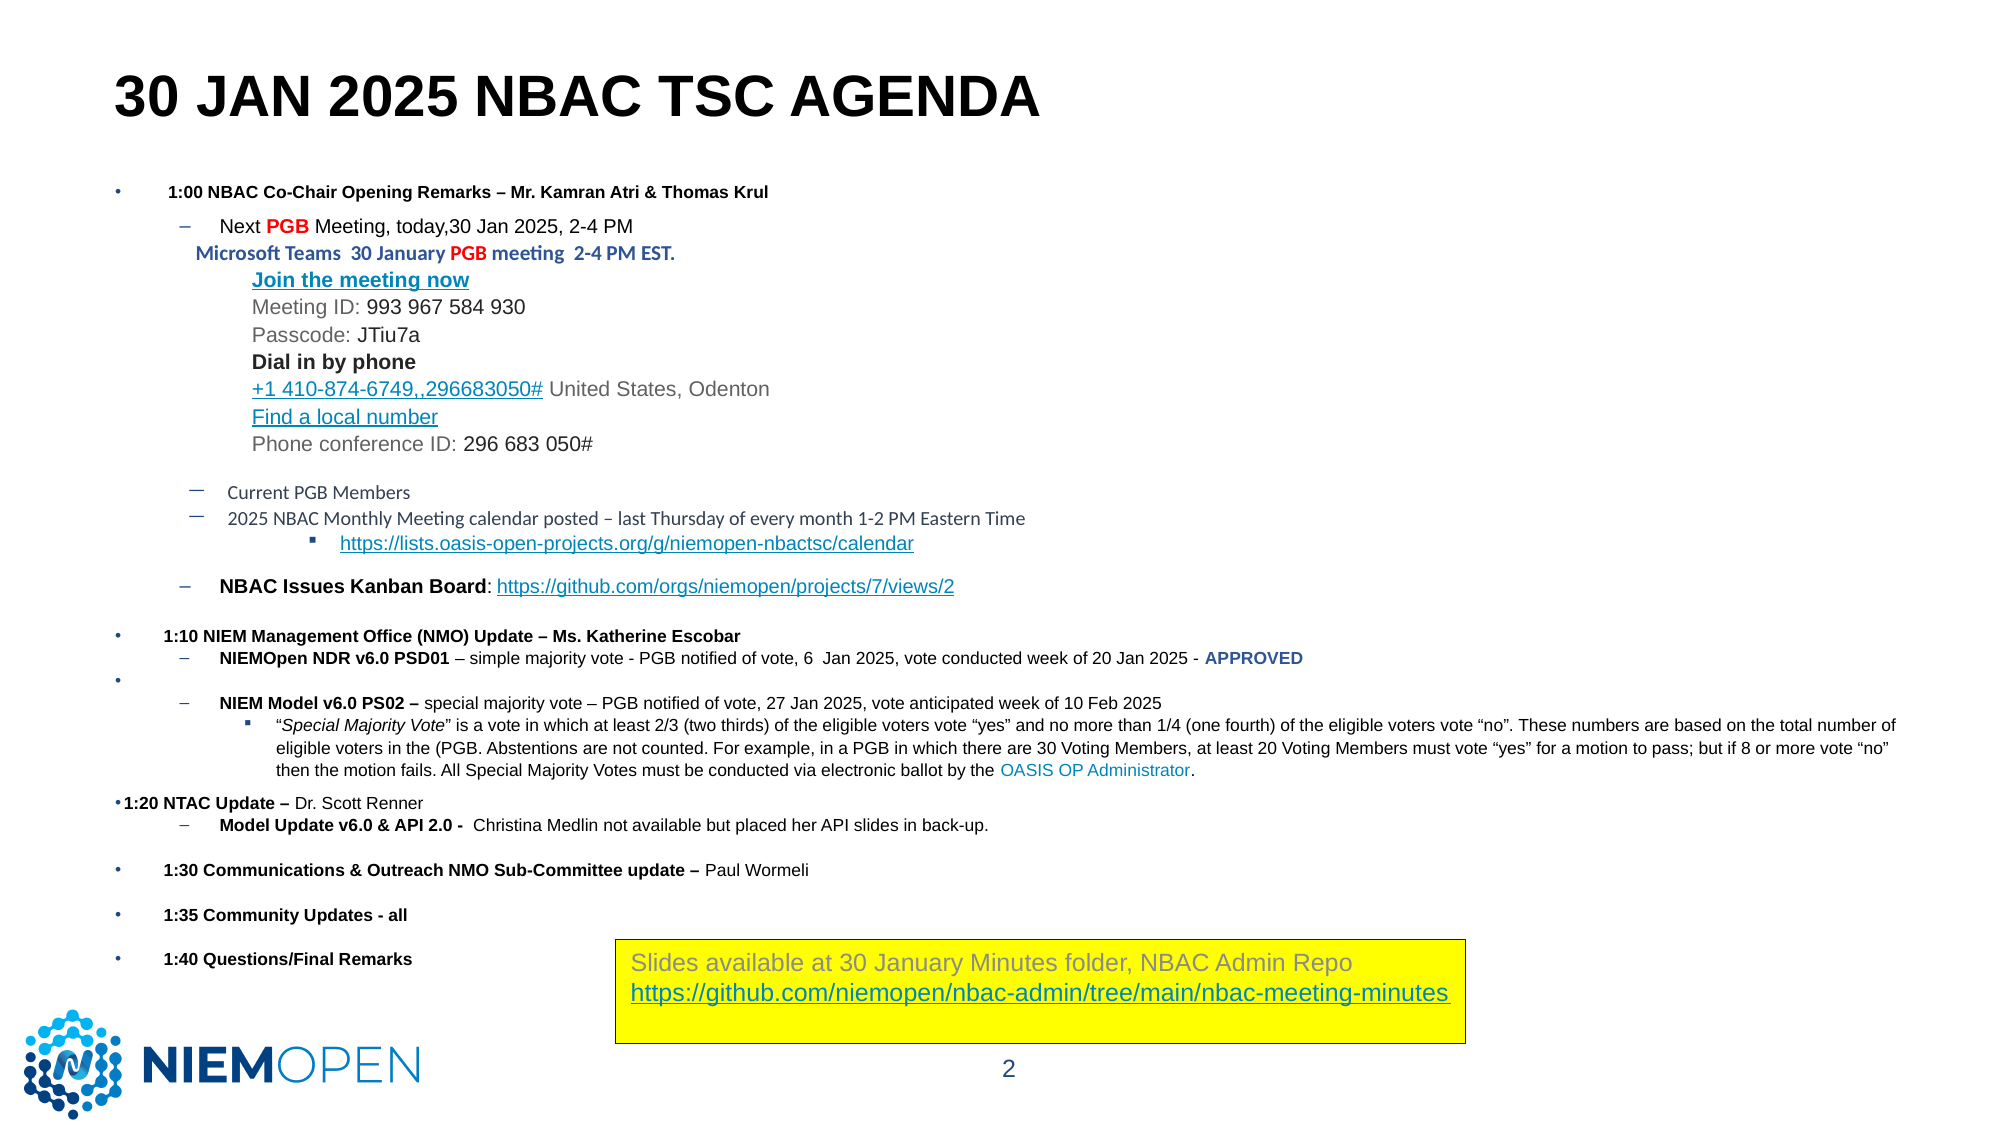

# 30 JAN 2025 NBAC TSC Agenda

 1:00 NBAC Co-Chair Opening Remarks – Mr. Kamran Atri & Thomas Krul
Next PGB Meeting, today,30 Jan 2025, 2-4 PM
	Microsoft Teams  30 January PGB meeting  2-4 PM EST.
Join the meeting now
Meeting ID: 993 967 584 930
Passcode: JTiu7a
Dial in by phone
+1 410-874-6749,,296683050# United States, Odenton
Find a local number
Phone conference ID: 296 683 050#

Current PGB Members
2025 NBAC Monthly Meeting calendar posted – last Thursday of every month 1-2 PM Eastern Time
https://lists.oasis-open-projects.org/g/niemopen-nbactsc/calendar

NBAC Issues Kanban Board: https://github.com/orgs/niemopen/projects/7/views/2

1:10 NIEM Management Office (NMO) Update – Ms. Katherine Escobar
NIEMOpen NDR v6.0 PSD01 – simple majority vote - PGB notified of vote, 6  Jan 2025, vote conducted week of 20 Jan 2025 - APPROVED

NIEM Model v6.0 PS02 – special majority vote – PGB notified of vote, 27 Jan 2025, vote anticipated week of 10 Feb 2025
“Special Majority Vote” is a vote in which at least 2/3 (two thirds) of the eligible voters vote “yes” and no more than 1/4 (one fourth) of the eligible voters vote “no”. These numbers are based on the total number of eligible voters in the (PGB. Abstentions are not counted. For example, in a PGB in which there are 30 Voting Members, at least 20 Voting Members must vote “yes” for a motion to pass; but if 8 or more vote “no” then the motion fails. All Special Majority Votes must be conducted via electronic ballot by the OASIS OP Administrator.
 1:20 NTAC Update – Dr. Scott Renner
Model Update v6.0 & API 2.0 -  Christina Medlin not available but placed her API slides in back-up.

1:30 Communications & Outreach NMO Sub-Committee update – Paul Wormeli

1:35 Community Updates - all

1:40 Questions/Final Remarks

Slides available at 30 January Minutes folder, NBAC Admin Repo
https://github.com/niemopen/nbac-admin/tree/main/nbac-meeting-minutes

2